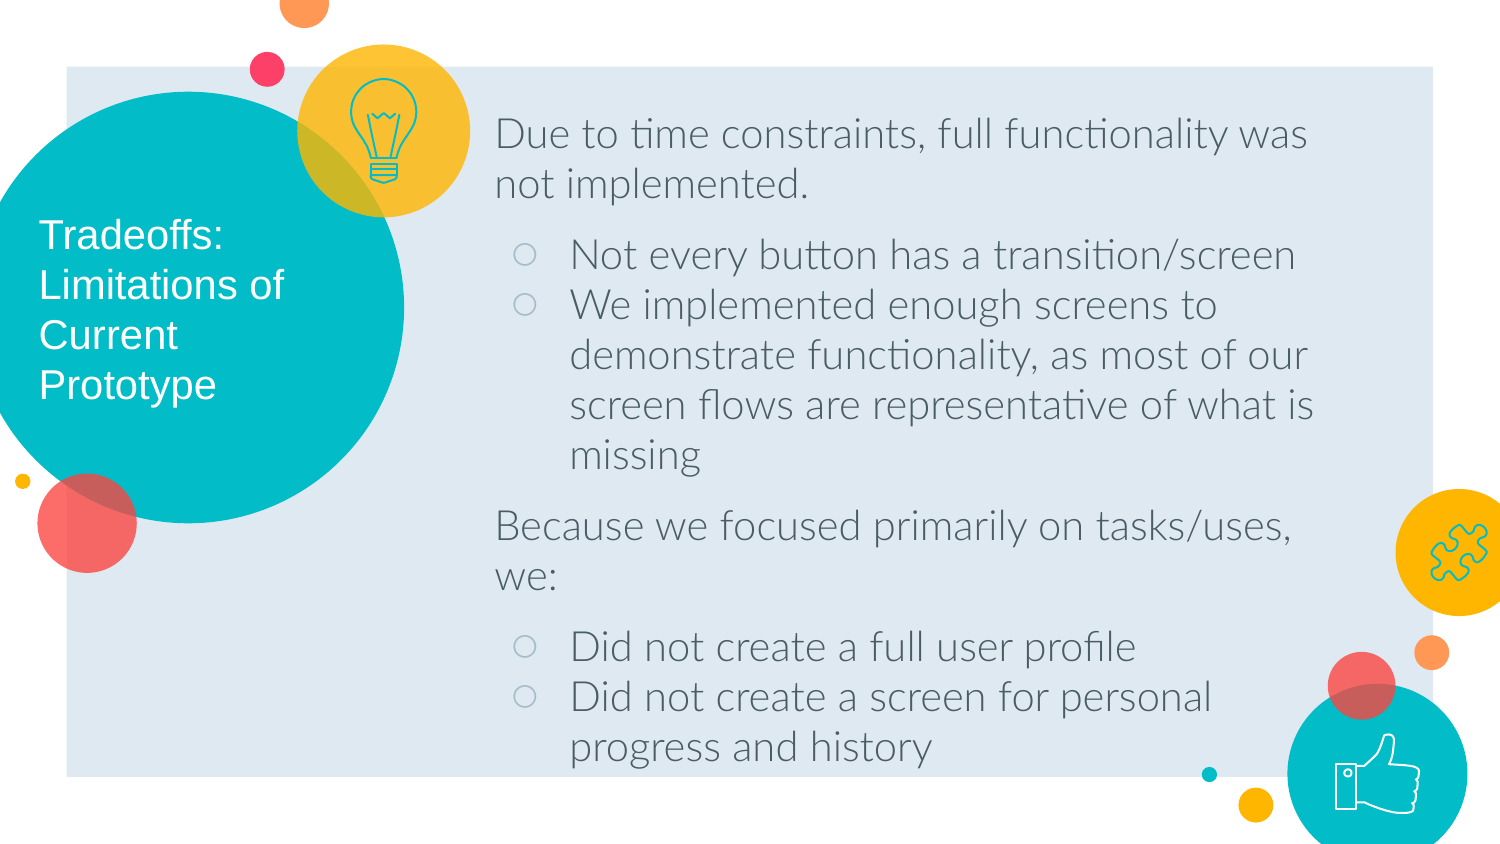

# Tradeoffs: Limitations of Current Prototype
Due to time constraints, full functionality was not implemented.
Not every button has a transition/screen
We implemented enough screens to demonstrate functionality, as most of our screen flows are representative of what is missing
Because we focused primarily on tasks/uses, we:
Did not create a full user profile
Did not create a screen for personal progress and history